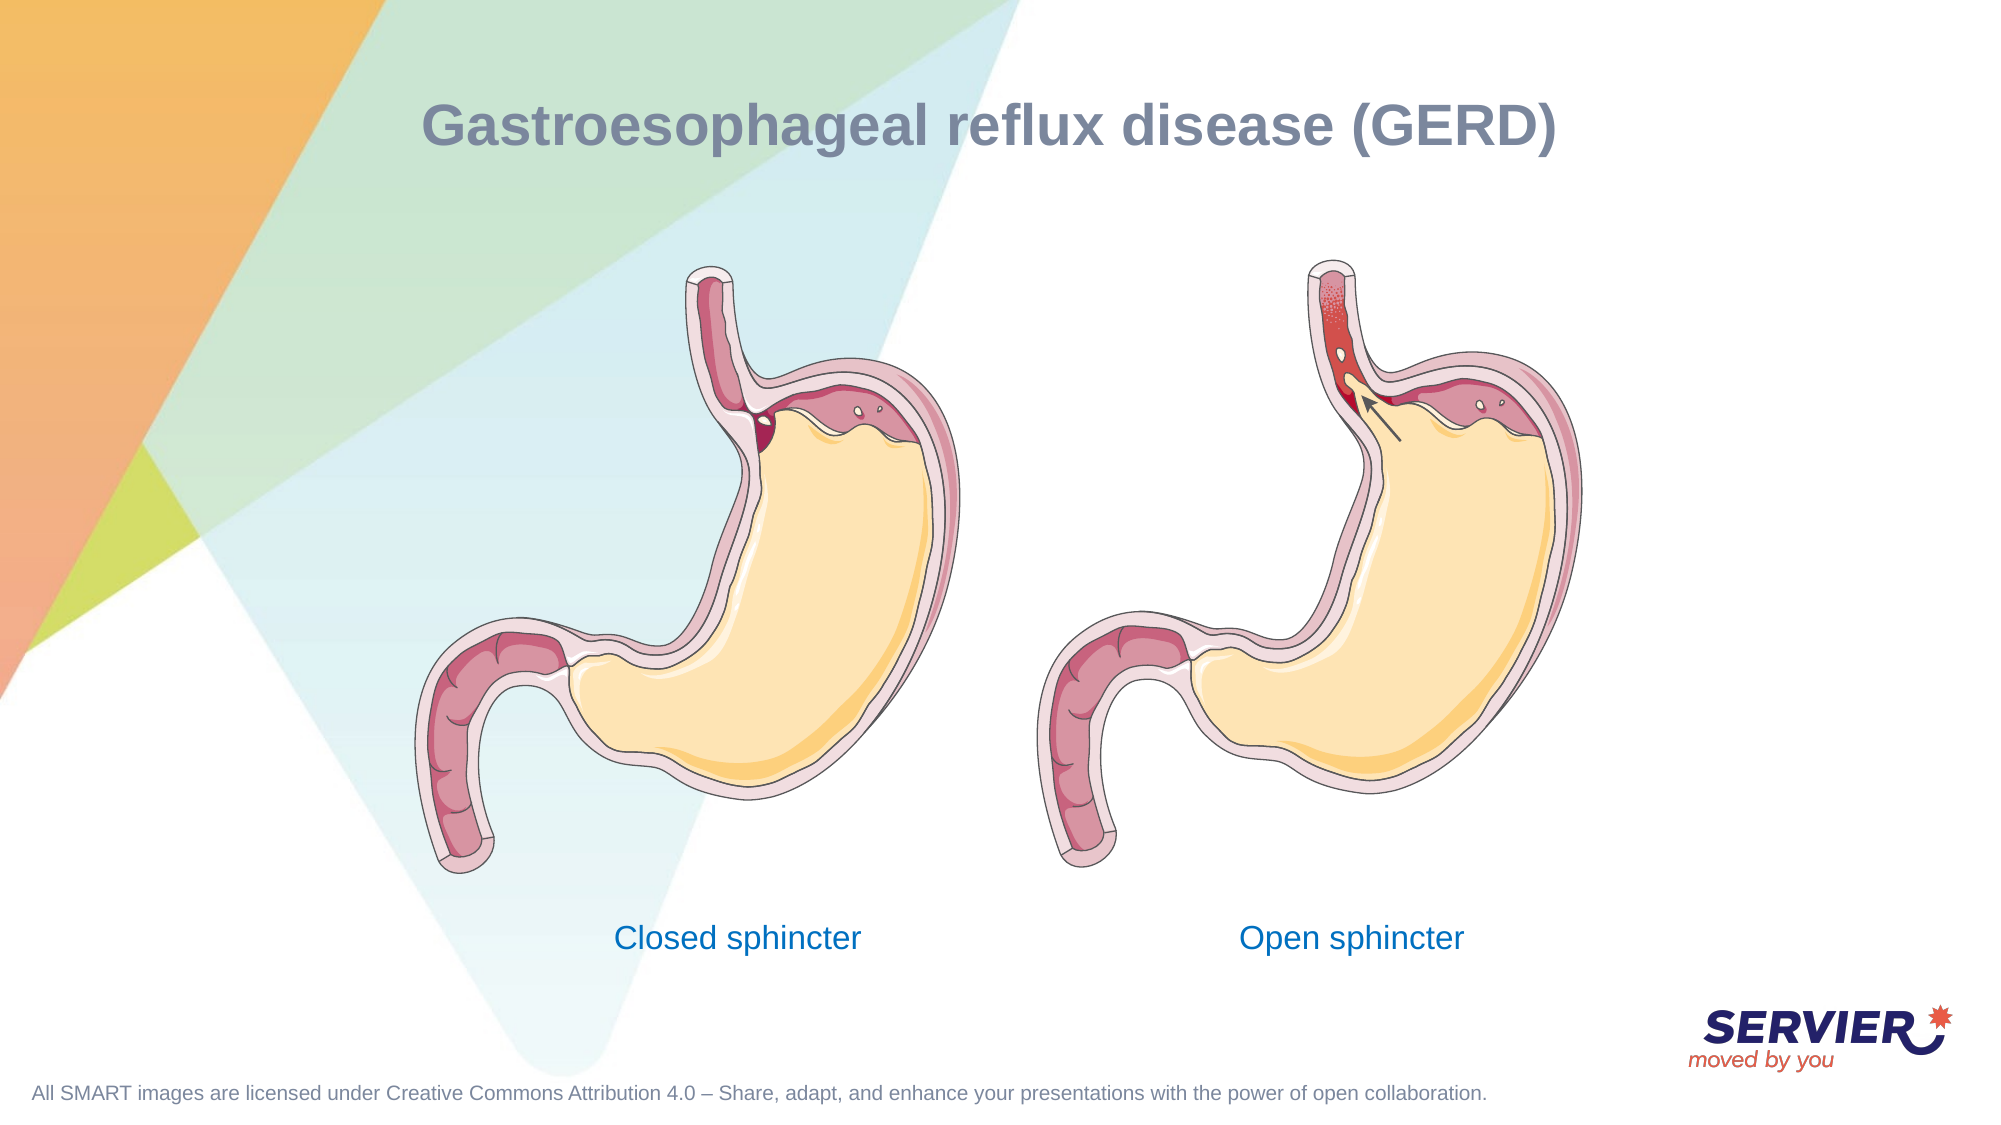

# Gastroesophageal reflux disease (GERD)

Closed sphincter
Open sphincter